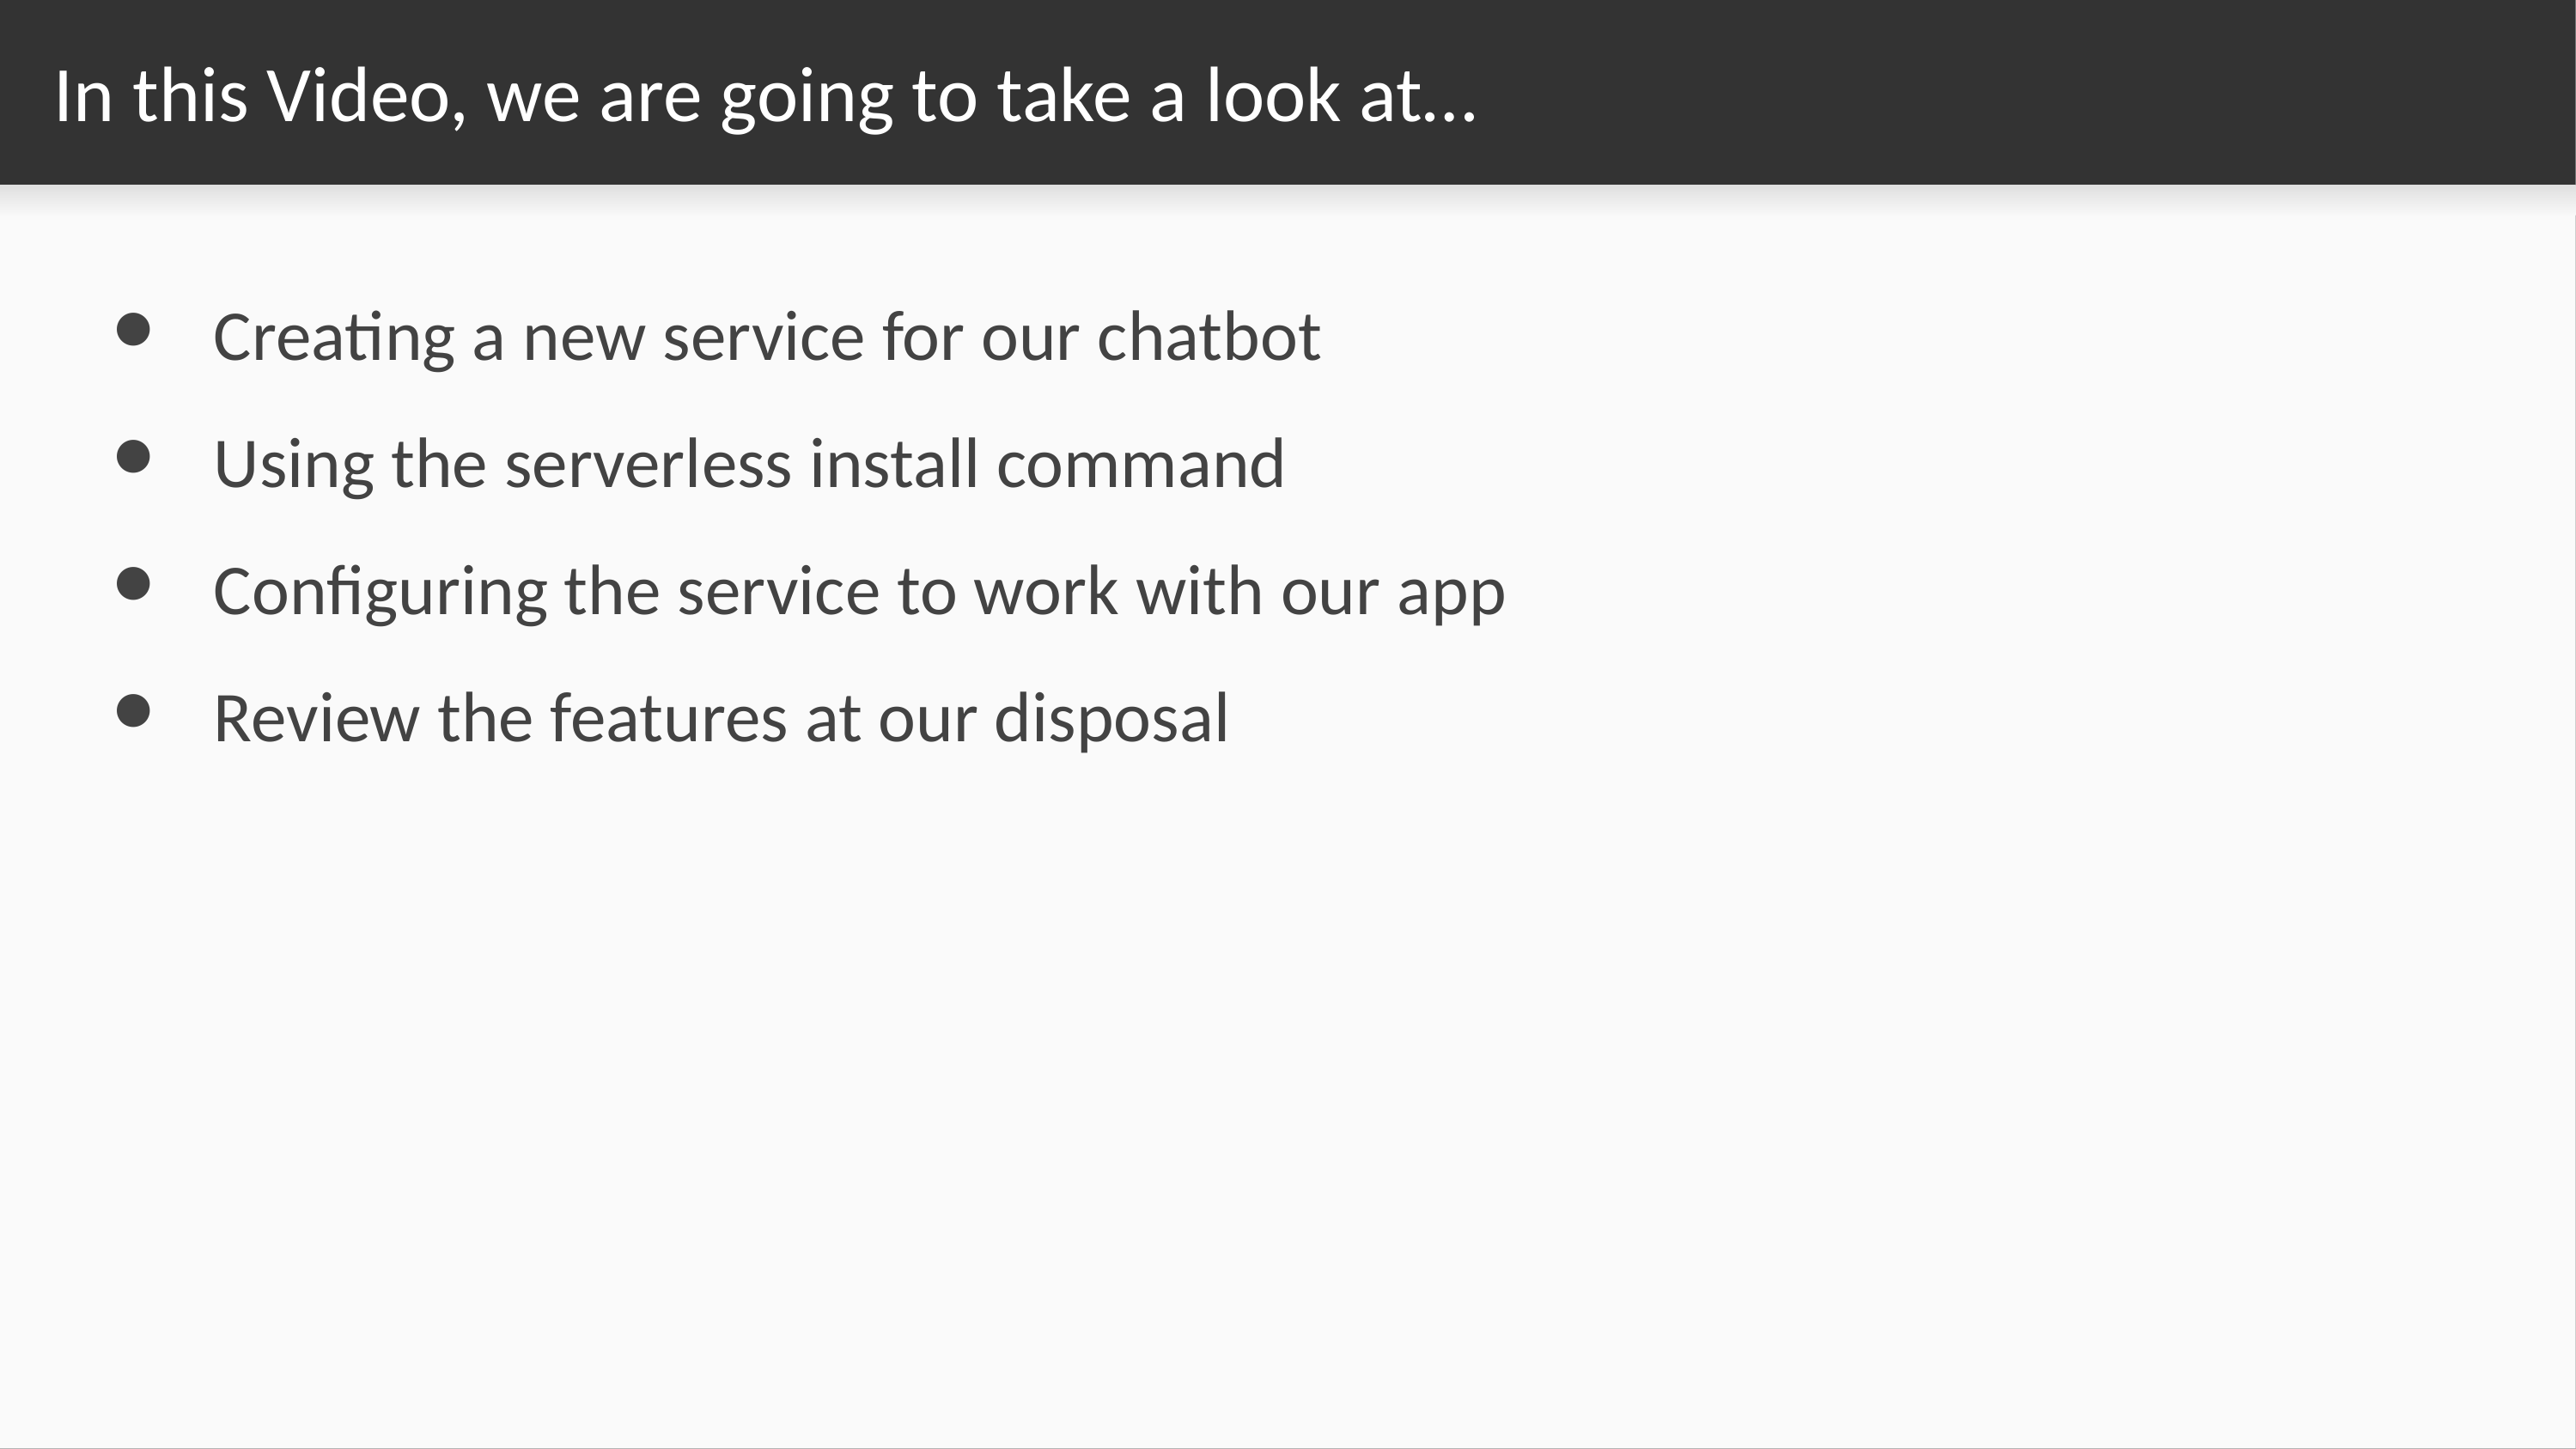

# In this Video, we are going to take a look at…
Creating a new service for our chatbot
Using the serverless install command
Configuring the service to work with our app
Review the features at our disposal